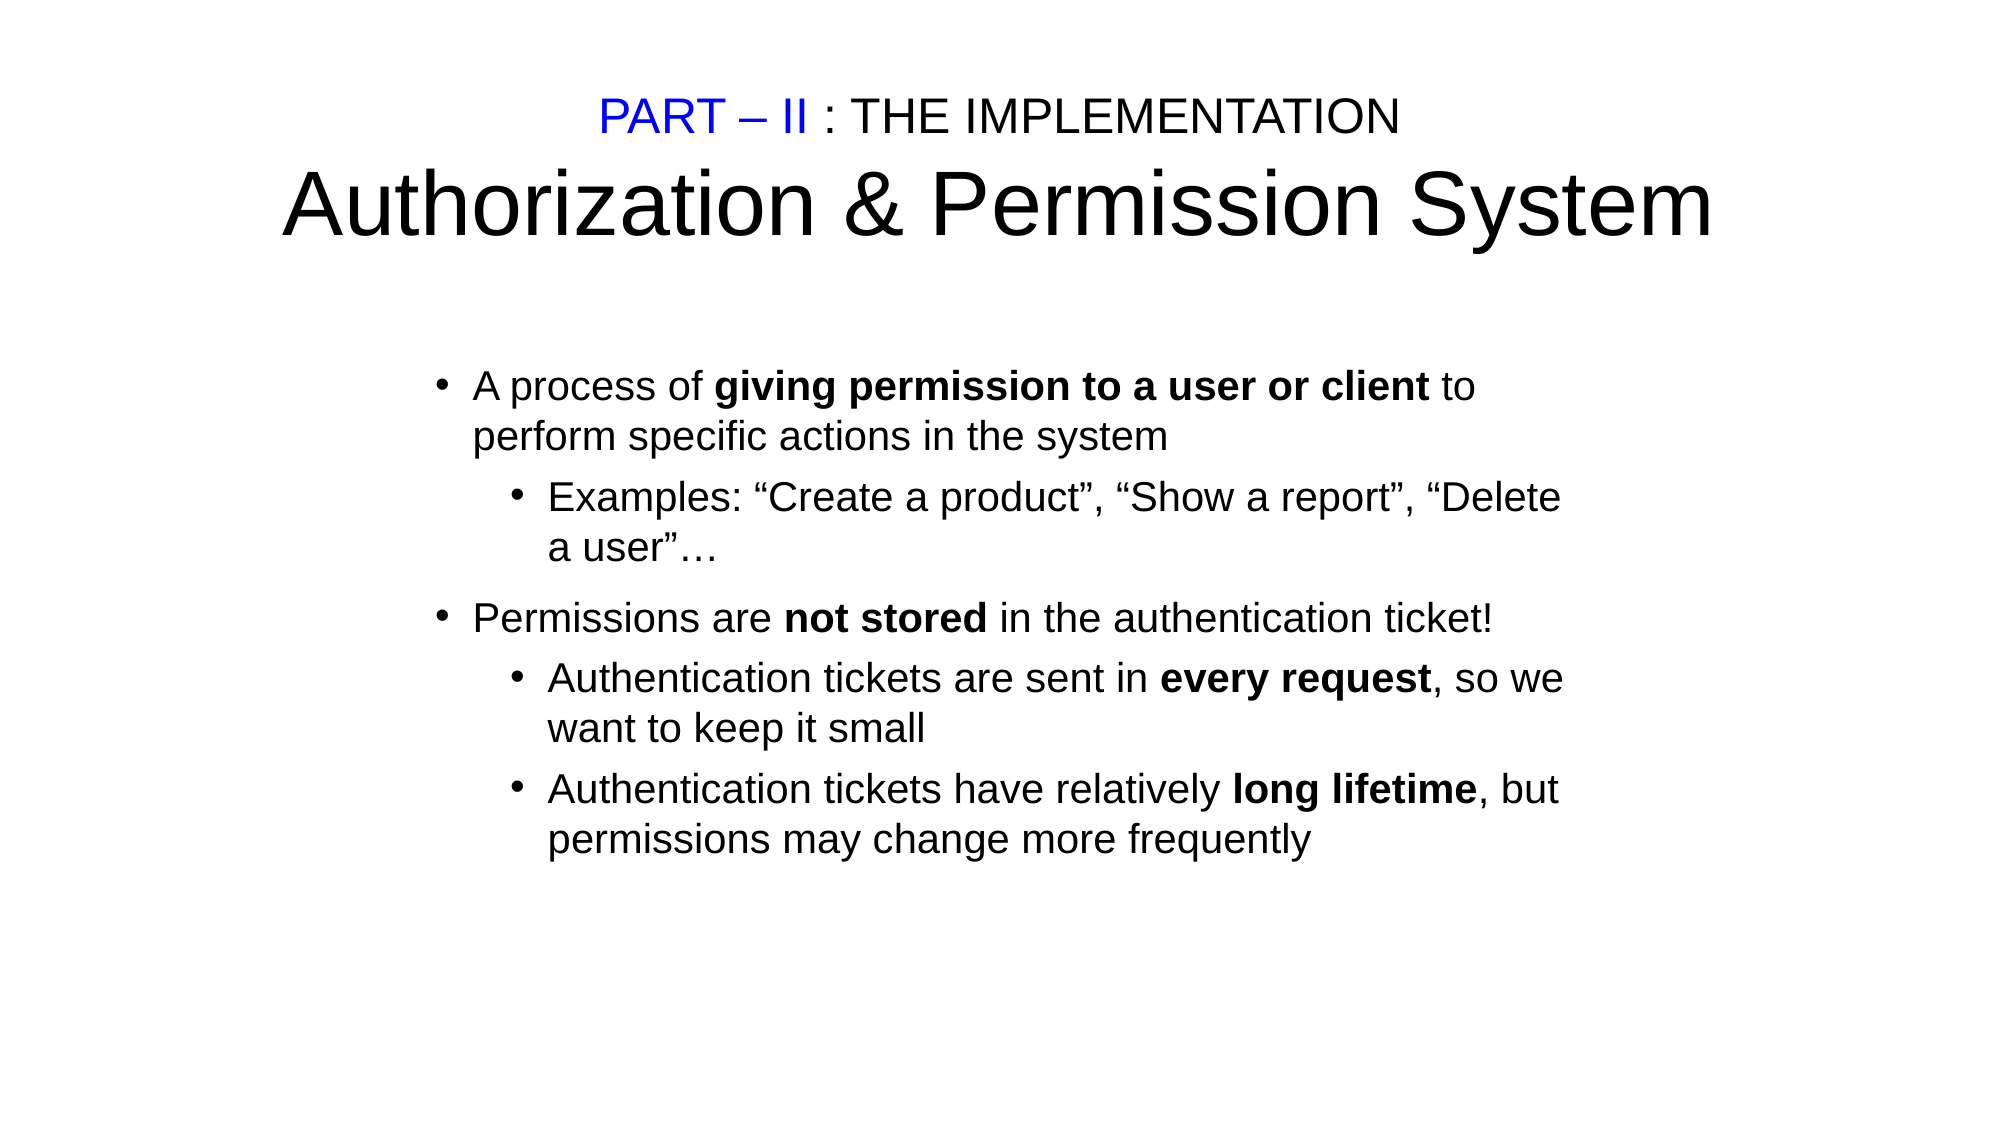

# PART – II : THE IMPLEMENTATION Authorization & Permission System
A process of giving permission to a user or client to perform specific actions in the system
Examples: “Create a product”, “Show a report”, “Delete a user”…
Permissions are not stored in the authentication ticket!
Authentication tickets are sent in every request, so we want to keep it small
Authentication tickets have relatively long lifetime, but permissions may change more frequently